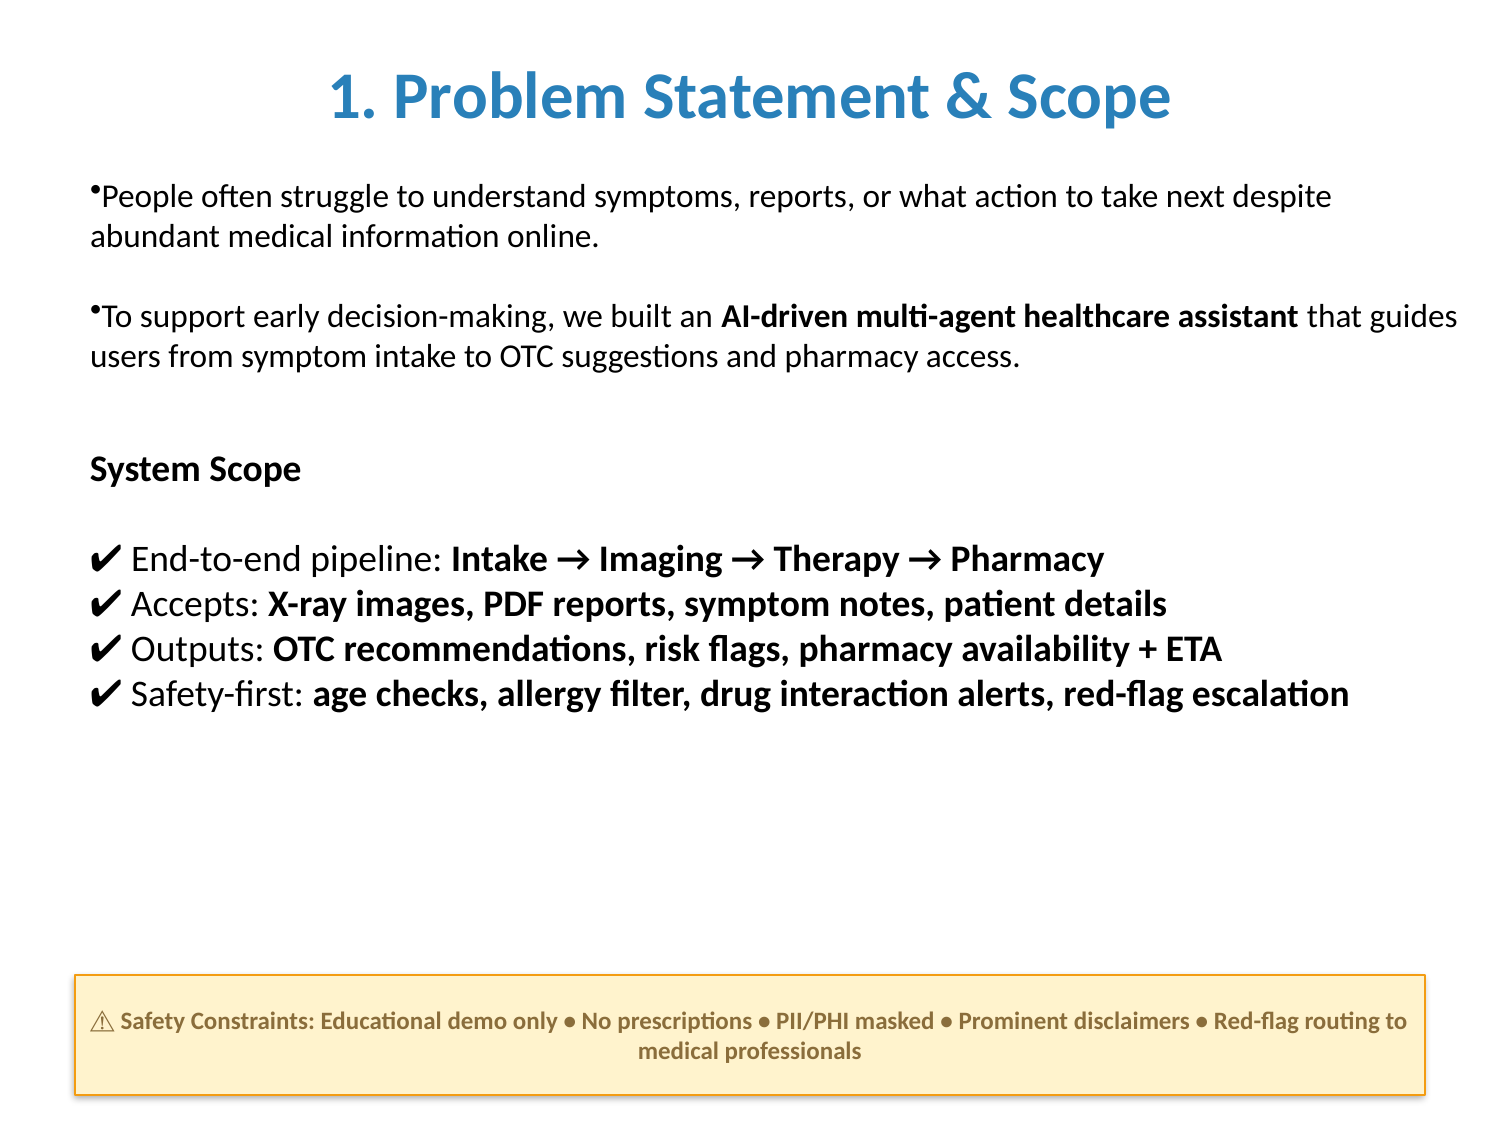

1. Problem Statement & Scope
People often struggle to understand symptoms, reports, or what action to take next despite abundant medical information online.

To support early decision-making, we built an AI-driven multi-agent healthcare assistant that guides users from symptom intake to OTC suggestions and pharmacy access.
System Scope

✔ End-to-end pipeline: Intake → Imaging → Therapy → Pharmacy
✔ Accepts: X-ray images, PDF reports, symptom notes, patient details
✔ Outputs: OTC recommendations, risk flags, pharmacy availability + ETA
✔ Safety-first: age checks, allergy filter, drug interaction alerts, red-flag escalation
⚠️ Safety Constraints: Educational demo only • No prescriptions • PII/PHI masked • Prominent disclaimers • Red-flag routing to medical professionals